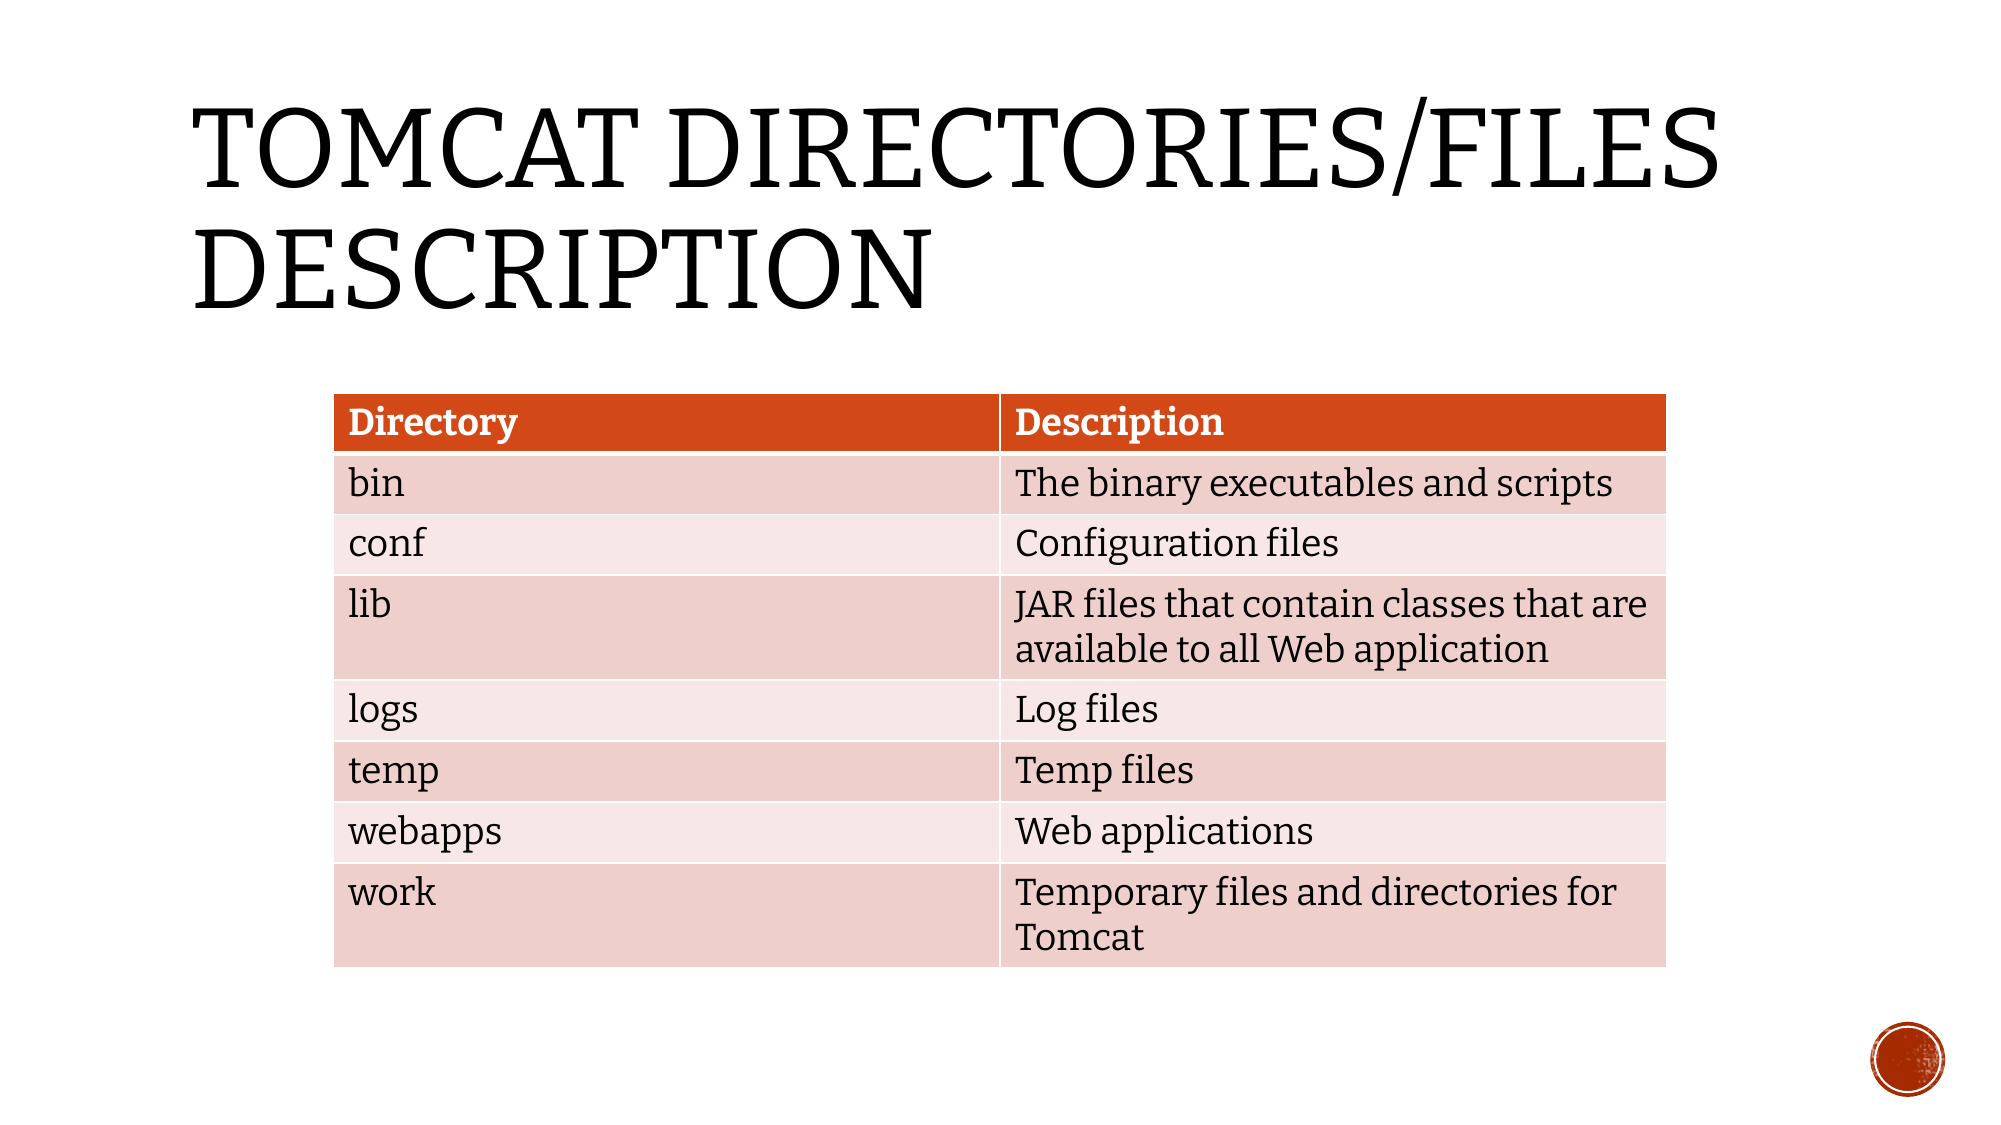

# Tomcat Directories/Files Description

| Directory | Description |
| --- | --- |
| bin | The binary executables and scripts |
| conf | Configuration files |
| lib | JAR files that contain classes that are available to all Web application |
| logs | Log files |
| temp | Temp files |
| webapps | Web applications |
| work | Temporary files and directories for Tomcat |